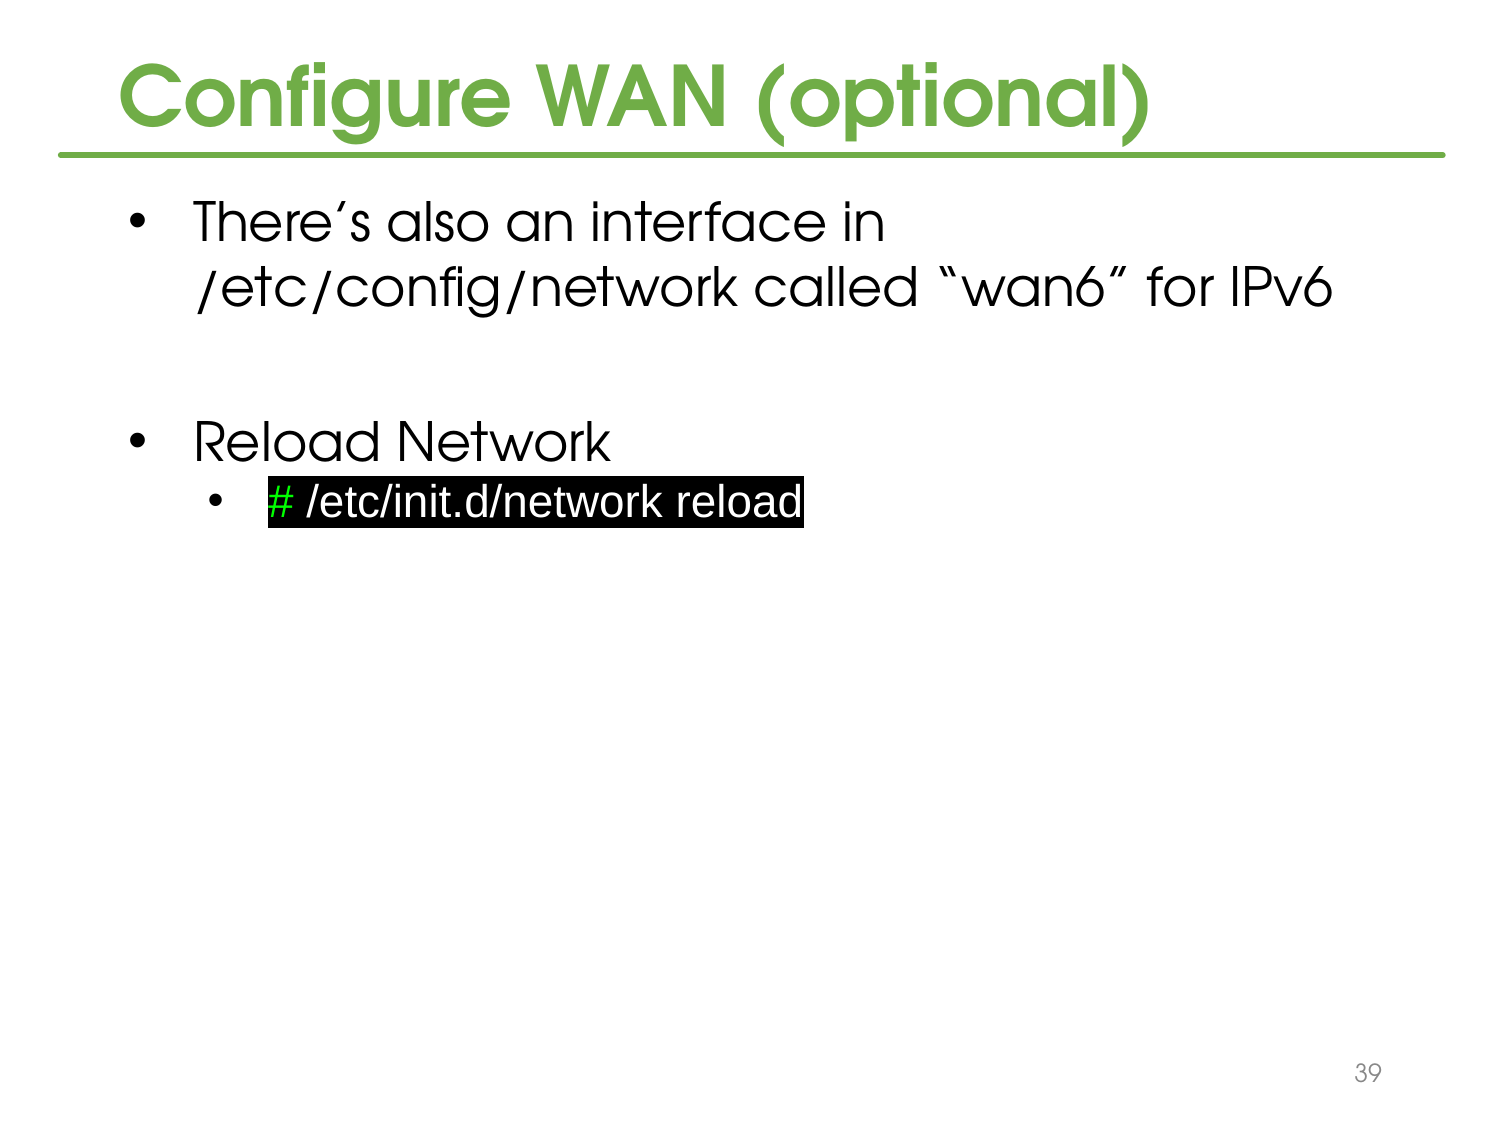

# Configure WAN (optional)
There’s also an interface in /etc/config/network called “wan6” for IPv6

Reload Network
# /etc/init.d/network reload
39